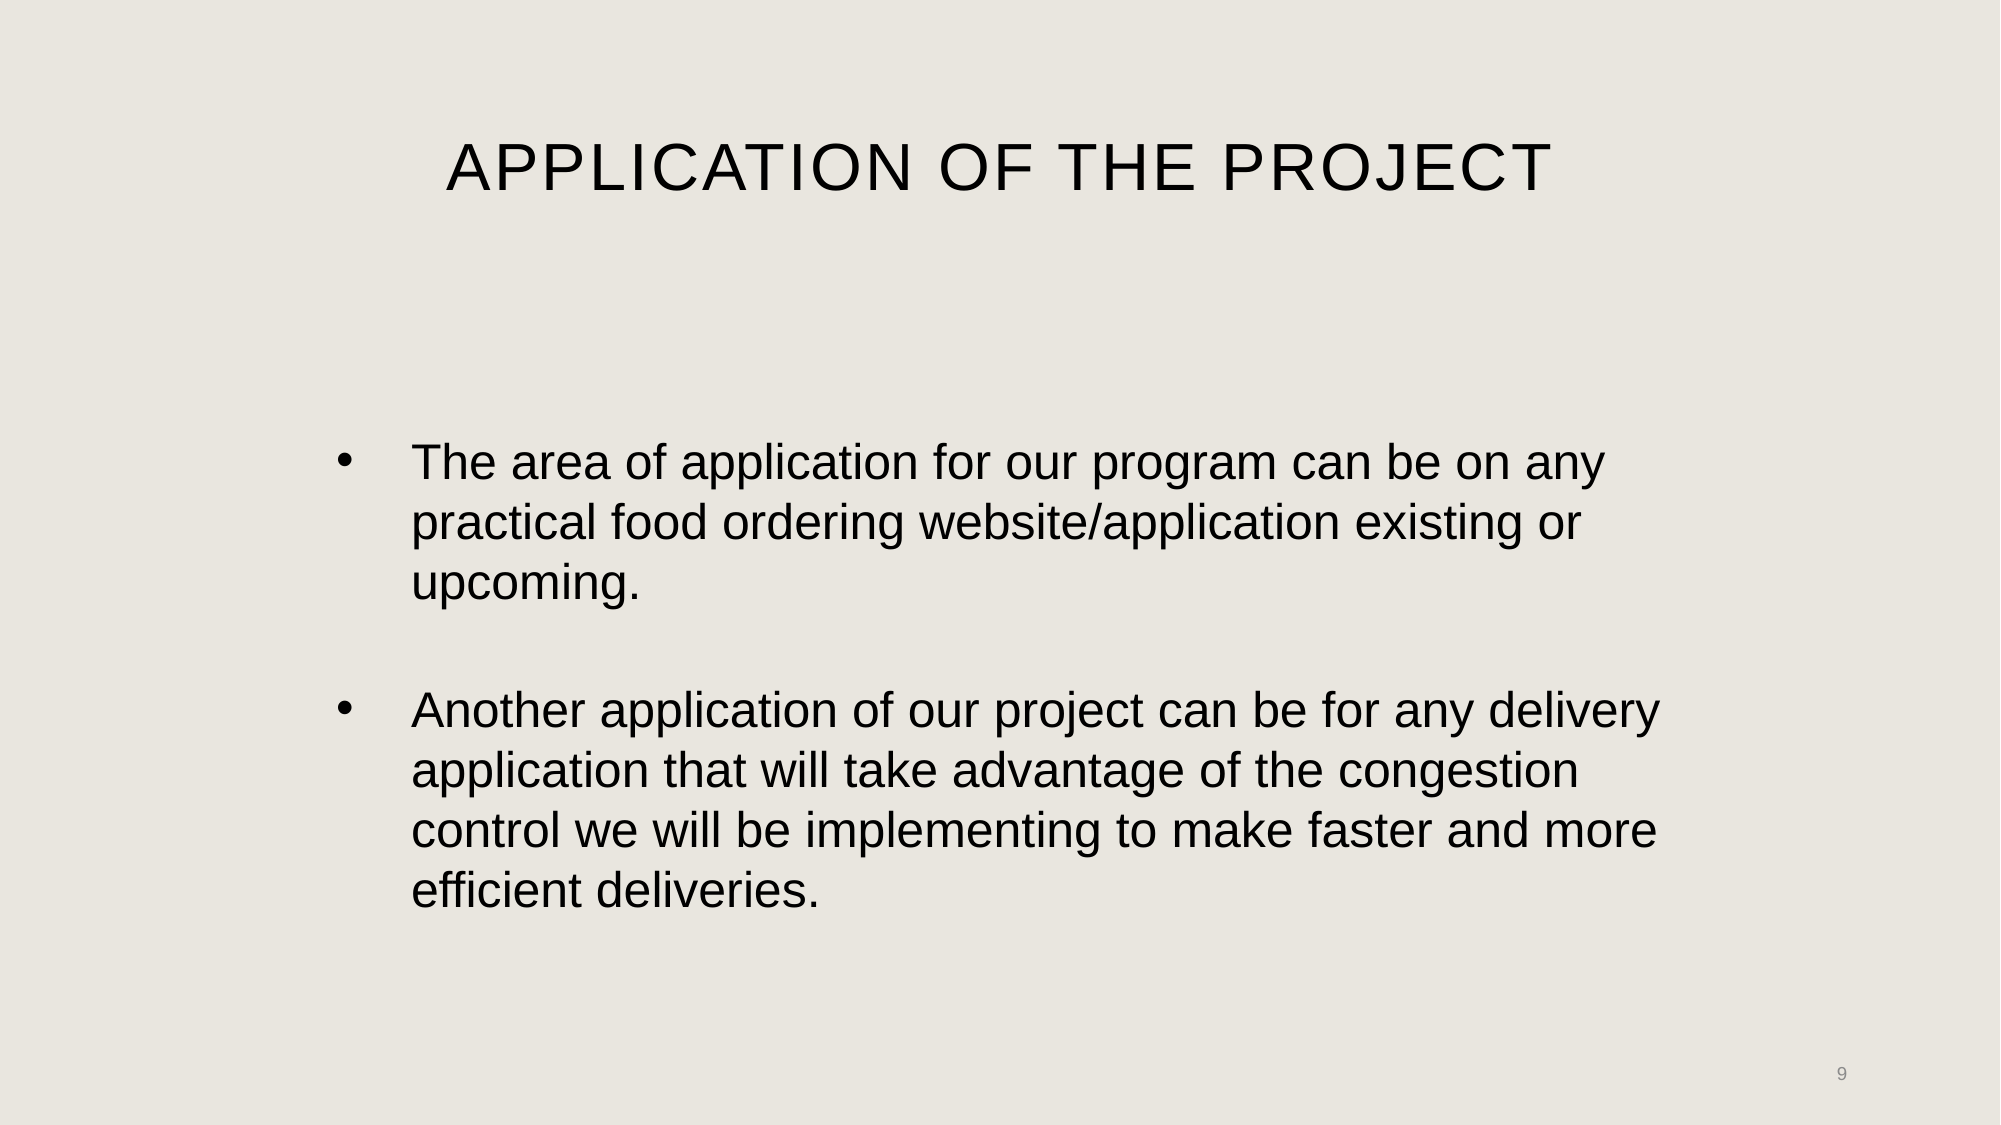

# Application of the project
The area of application for our program can be on any practical food ordering website/application existing or upcoming.

Another application of our project can be for any delivery application that will take advantage of the congestion control we will be implementing to make faster and more efficient deliveries.

9